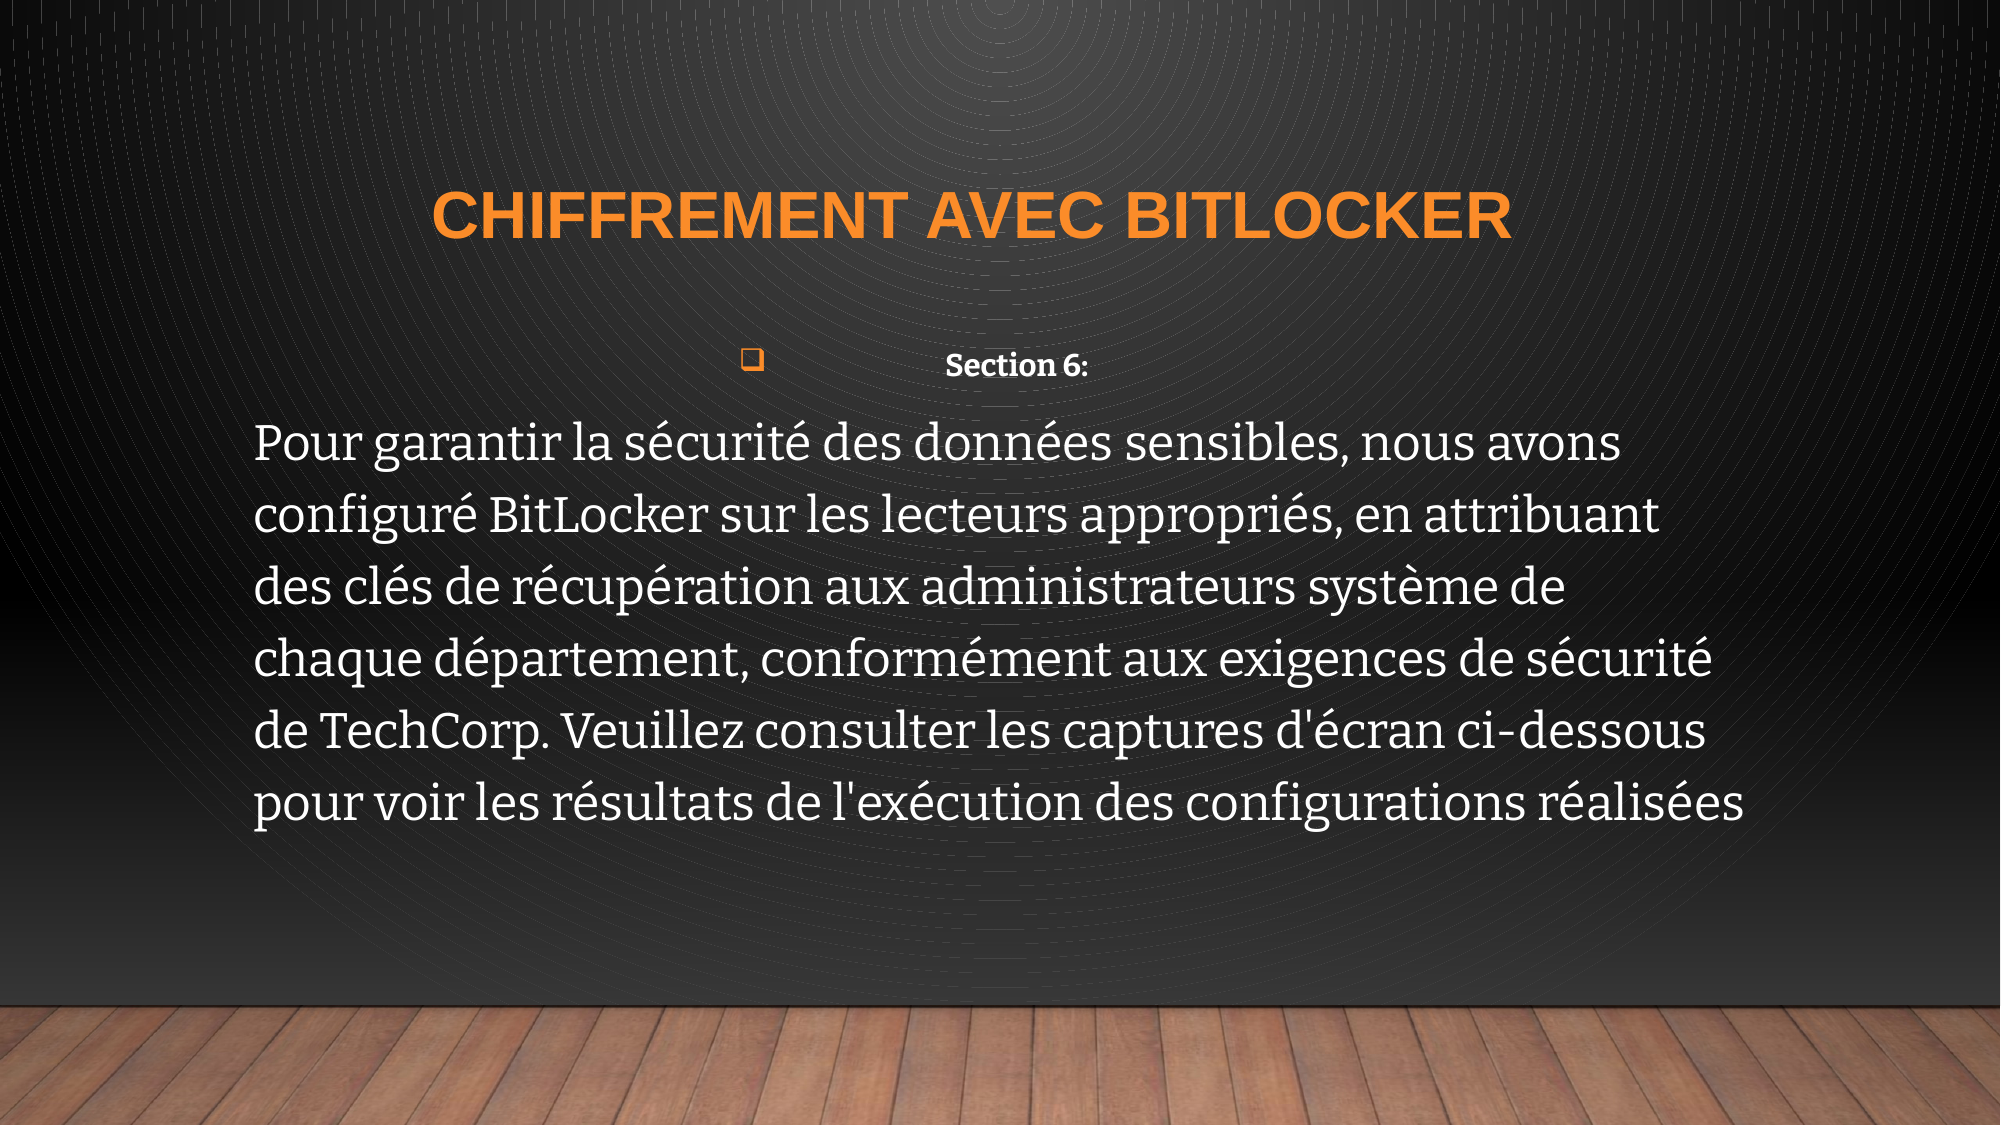

# Chiffrement avec BitLocker
Section 6:
Pour garantir la sécurité des données sensibles, nous avons configuré BitLocker sur les lecteurs appropriés, en attribuant des clés de récupération aux administrateurs système de chaque département, conformément aux exigences de sécurité de TechCorp. Veuillez consulter les captures d'écran ci-dessous pour voir les résultats de l'exécution des configurations réalisées